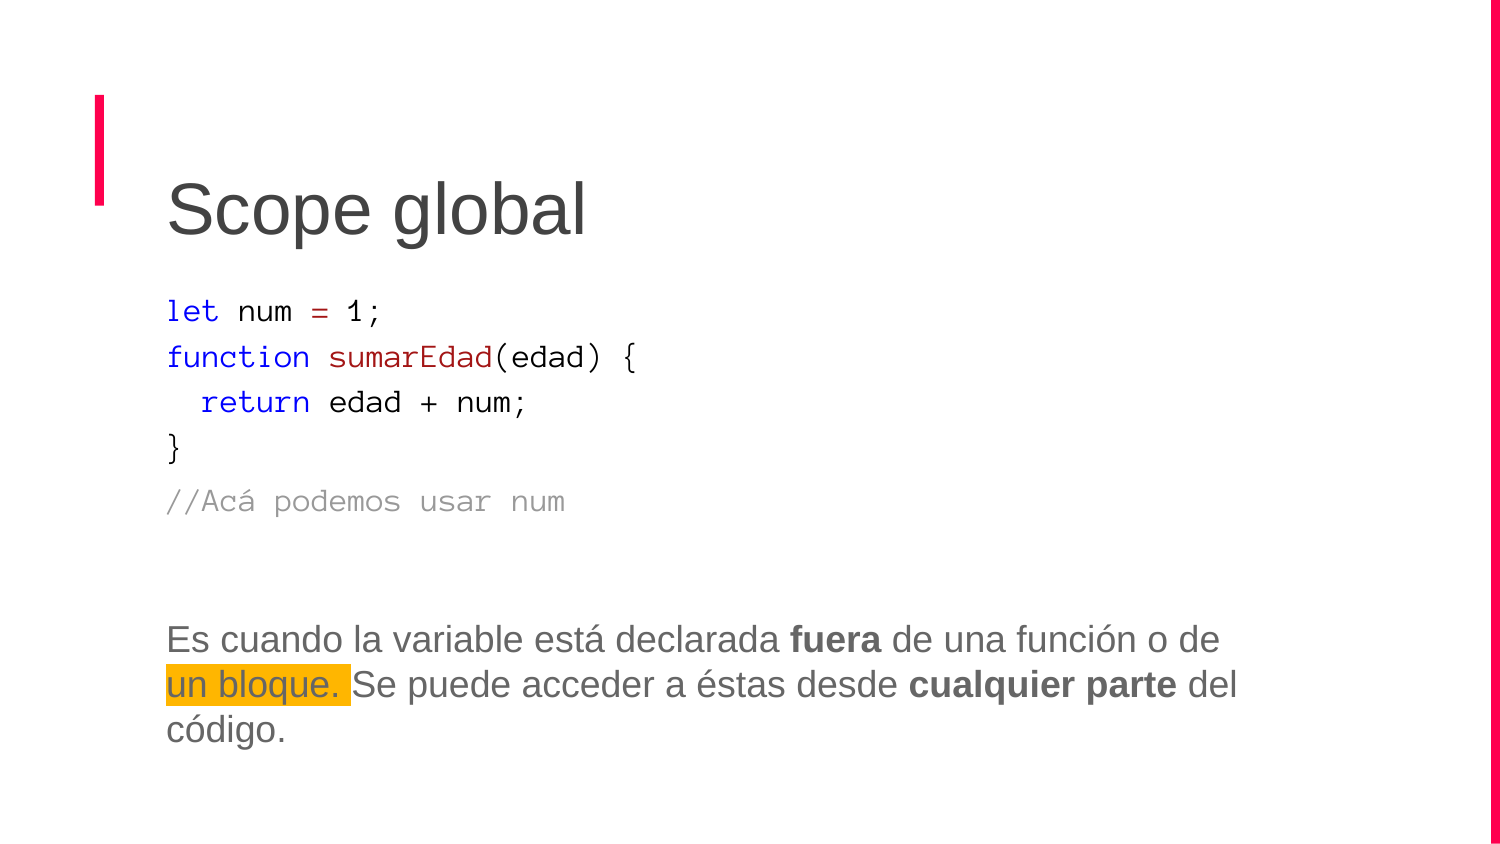

Scope global
let num = 1;
function sumarEdad(edad) {
  return edad + num;
}
//Acá podemos usar num
Es cuando la variable está declarada fuera de una función o de un bloque. Se puede acceder a éstas desde cualquier parte del código.